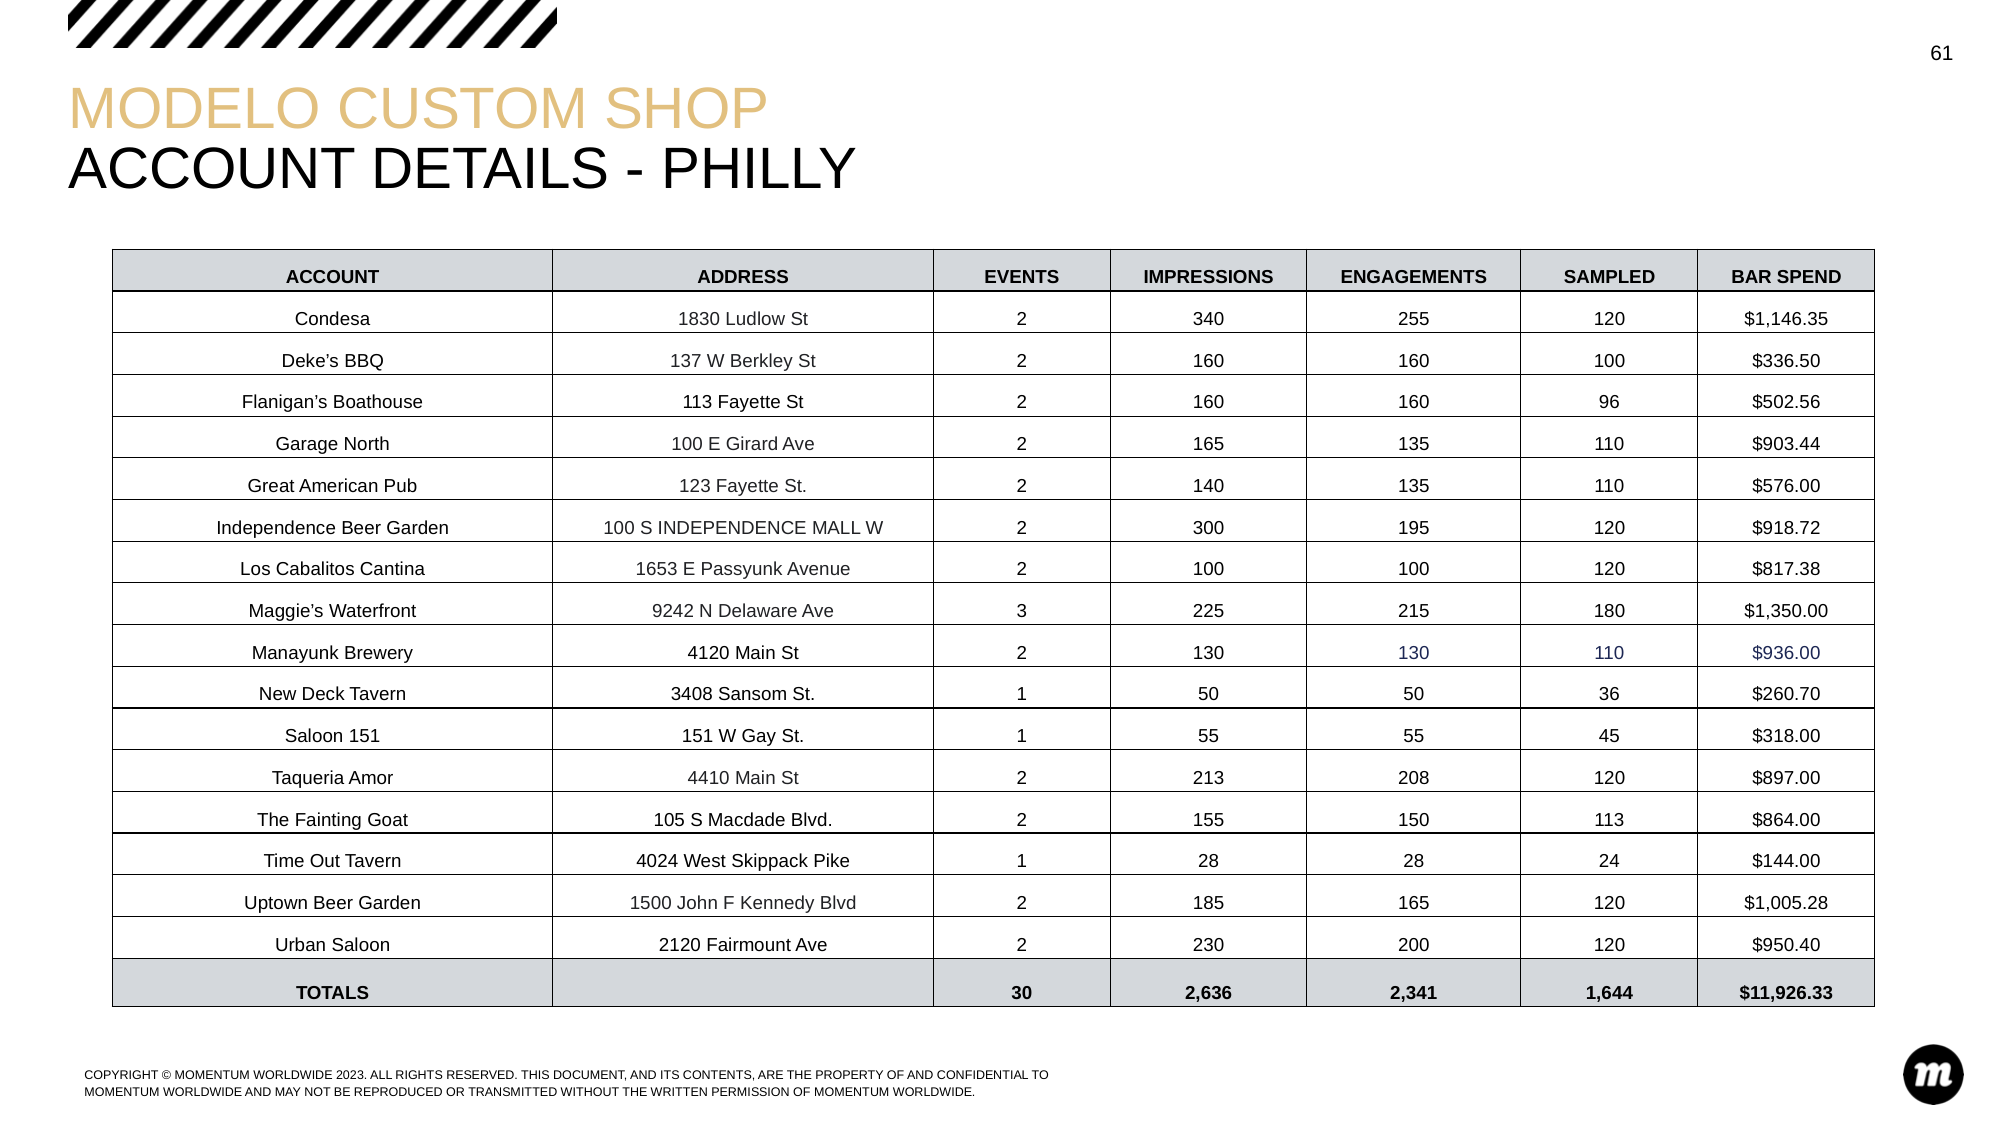

61
# MODELO CUSTOM SHOP
ACCOUNT DETAILS - PHILLY
| ACCOUNT | ADDRESS | EVENTS | IMPRESSIONS | ENGAGEMENTS | SAMPLED | BAR SPEND |
| --- | --- | --- | --- | --- | --- | --- |
| Condesa | 1830 Ludlow St | 2 | 340 | 255 | 120 | $1,146.35 |
| Deke’s BBQ | 137 W Berkley St | 2 | 160 | 160 | 100 | $336.50 |
| Flanigan’s Boathouse | 113 Fayette St | 2 | 160 | 160 | 96 | $502.56 |
| Garage North | 100 E Girard Ave | 2 | 165 | 135 | 110 | $903.44 |
| Great American Pub | 123 Fayette St. | 2 | 140 | 135 | 110 | $576.00 |
| Independence Beer Garden | 100 S INDEPENDENCE MALL W | 2 | 300 | 195 | 120 | $918.72 |
| Los Cabalitos Cantina | 1653 E Passyunk Avenue | 2 | 100 | 100 | 120 | $817.38 |
| Maggie’s Waterfront | 9242 N Delaware Ave | 3 | 225 | 215 | 180 | $1,350.00 |
| Manayunk Brewery | 4120 Main St | 2 | 130 | 130 | 110 | $936.00 |
| New Deck Tavern | 3408 Sansom St. | 1 | 50 | 50 | 36 | $260.70 |
| Saloon 151 | 151 W Gay St. | 1 | 55 | 55 | 45 | $318.00 |
| Taqueria Amor | 4410 Main St | 2 | 213 | 208 | 120 | $897.00 |
| The Fainting Goat | 105 S Macdade Blvd. | 2 | 155 | 150 | 113 | $864.00 |
| Time Out Tavern | 4024 West Skippack Pike | 1 | 28 | 28 | 24 | $144.00 |
| Uptown Beer Garden | 1500 John F Kennedy Blvd | 2 | 185 | 165 | 120 | $1,005.28 |
| Urban Saloon | 2120 Fairmount Ave | 2 | 230 | 200 | 120 | $950.40 |
| TOTALS |  | 30 | 2,636 | 2,341 | 1,644 | $11,926.33 |